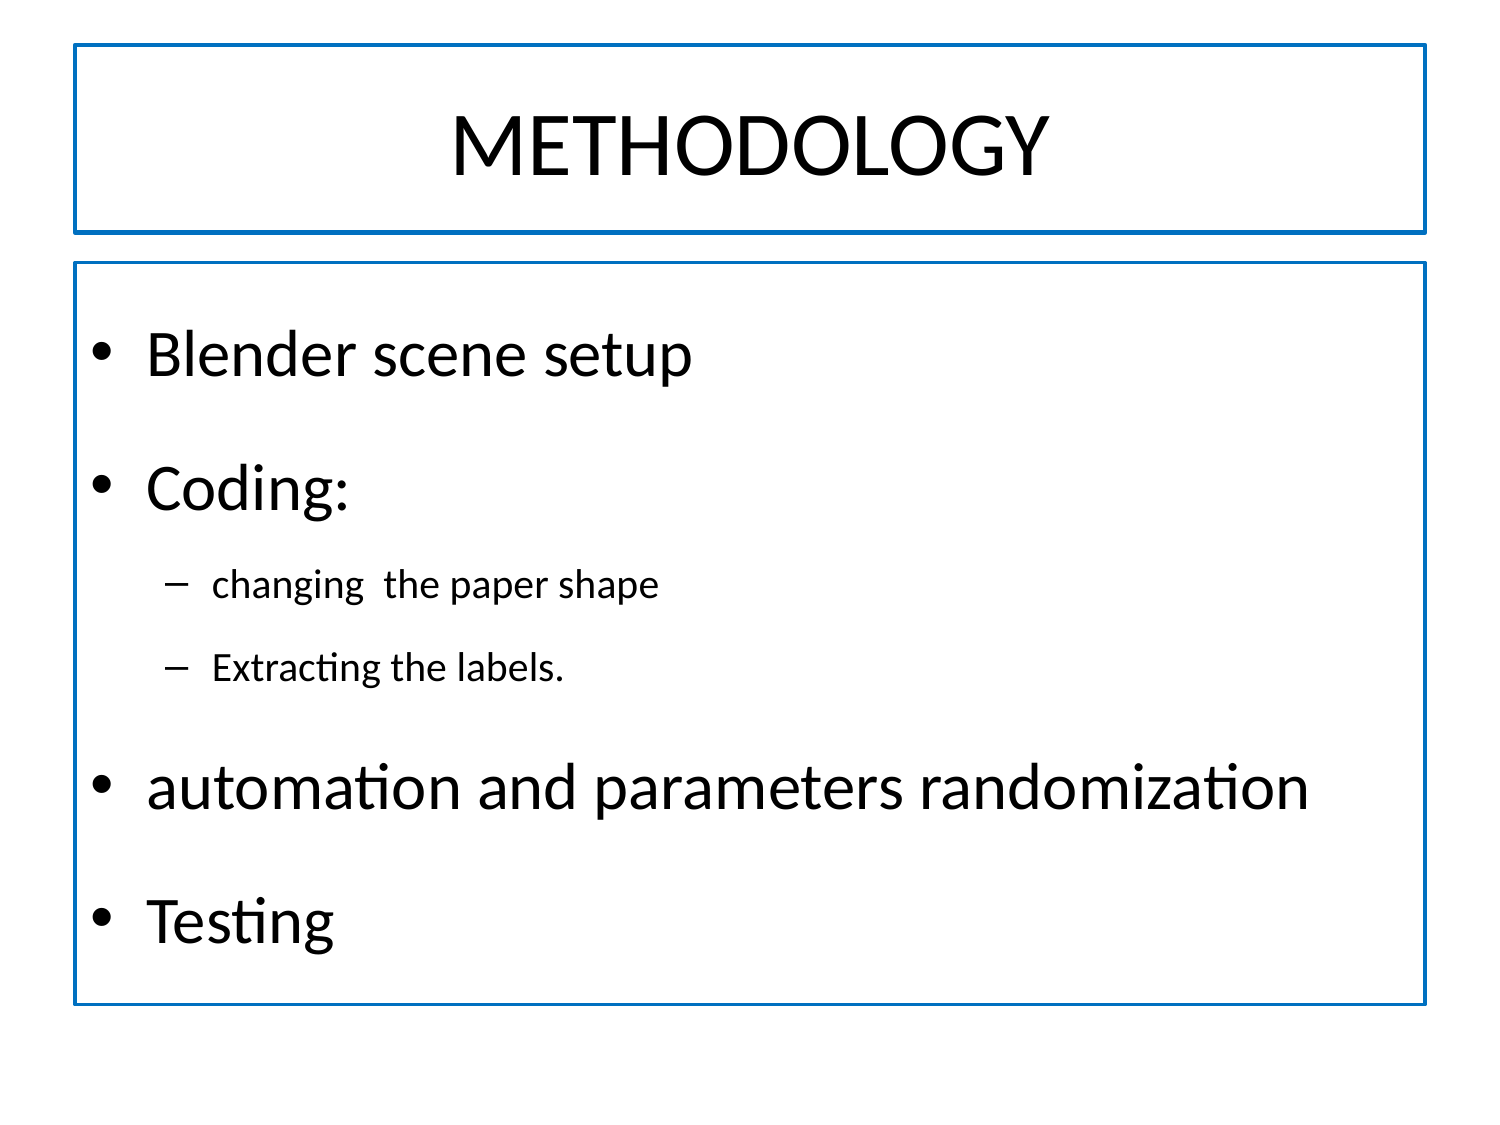

# METHODOLOGY
Blender scene setup
Coding:
changing  the paper shape
Extracting the labels.
automation and parameters randomization
Testing